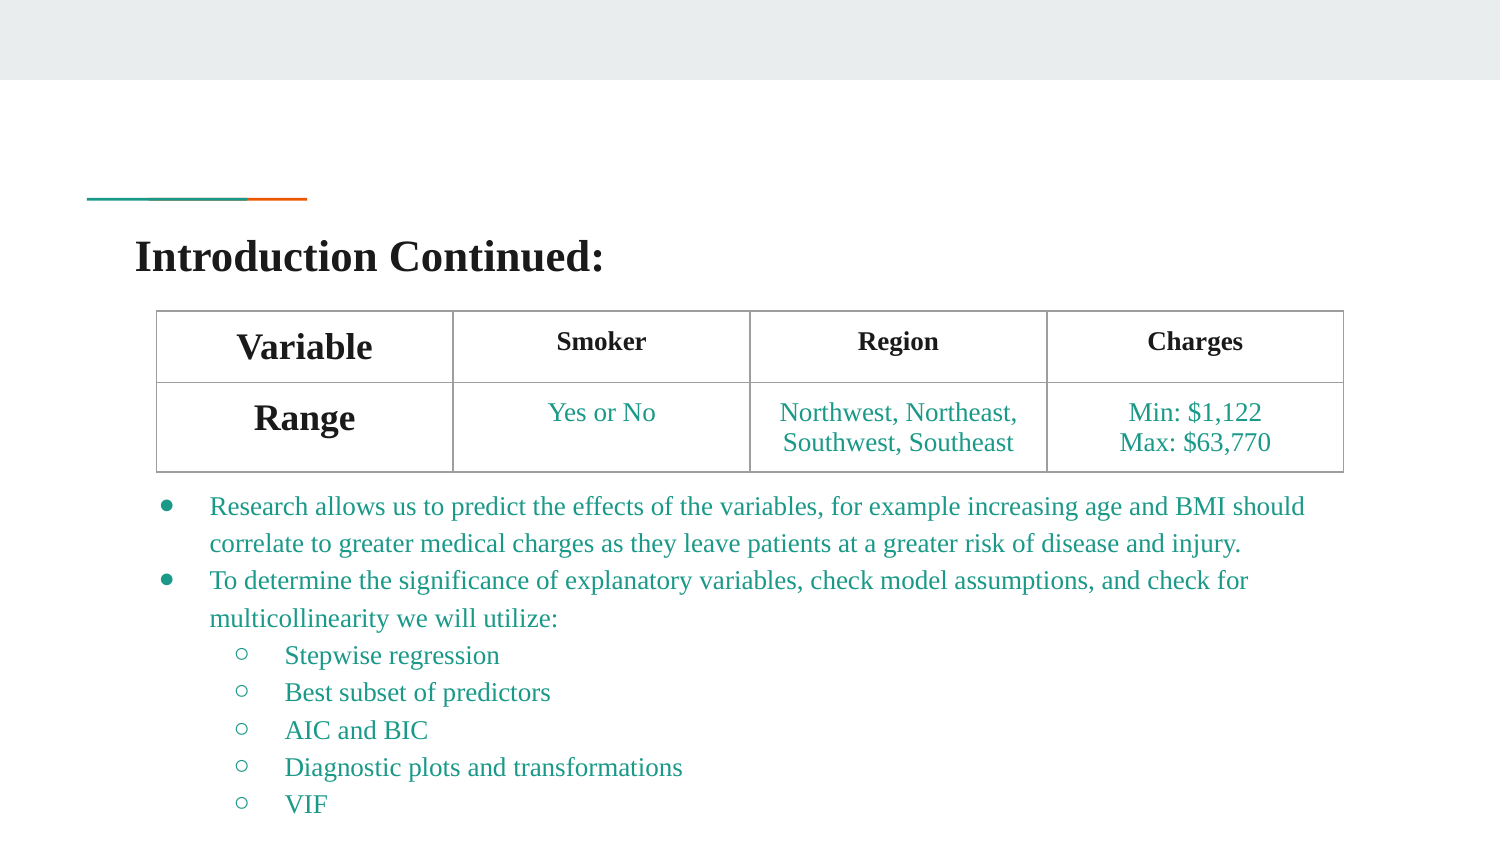

# Introduction Continued:
| Variable | Smoker | Region | Charges |
| --- | --- | --- | --- |
| Range | Yes or No | Northwest, Northeast, Southwest, Southeast | Min: $1,122 Max: $63,770 |

Research allows us to predict the effects of the variables, for example increasing age and BMI should correlate to greater medical charges as they leave patients at a greater risk of disease and injury.
To determine the significance of explanatory variables, check model assumptions, and check for multicollinearity we will utilize:
Stepwise regression
Best subset of predictors
AIC and BIC
Diagnostic plots and transformations
VIF